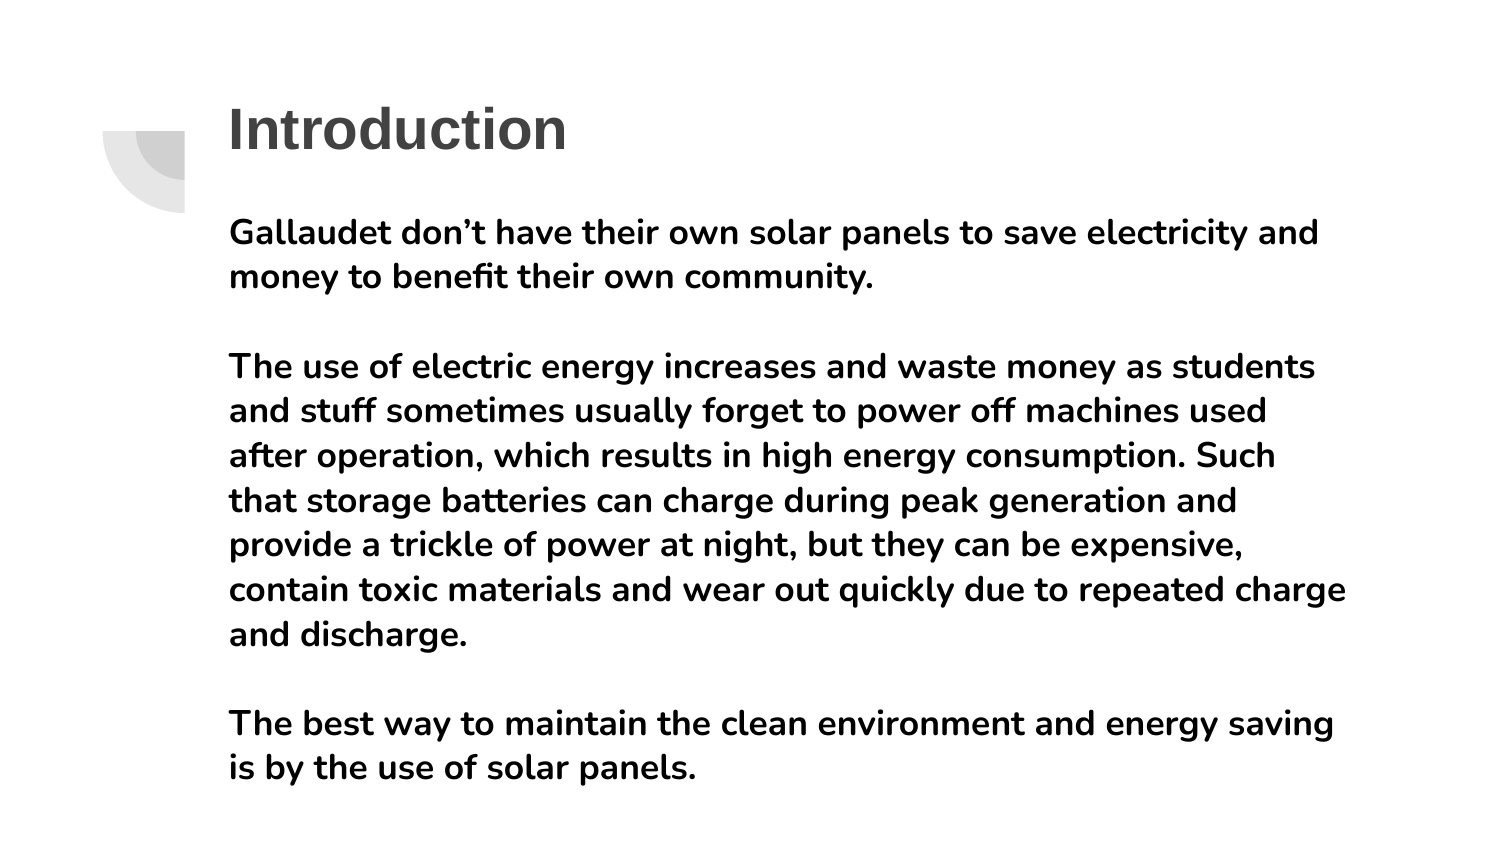

# Introduction
Gallaudet don’t have their own solar panels to save electricity and money to benefit their own community.

The use of electric energy increases and waste money as students and stuff sometimes usually forget to power off machines used after operation, which results in high energy consumption. Such that storage batteries can charge during peak generation and provide a trickle of power at night, but they can be expensive, contain toxic materials and wear out quickly due to repeated charge and discharge.

The best way to maintain the clean environment and energy saving is by the use of solar panels.